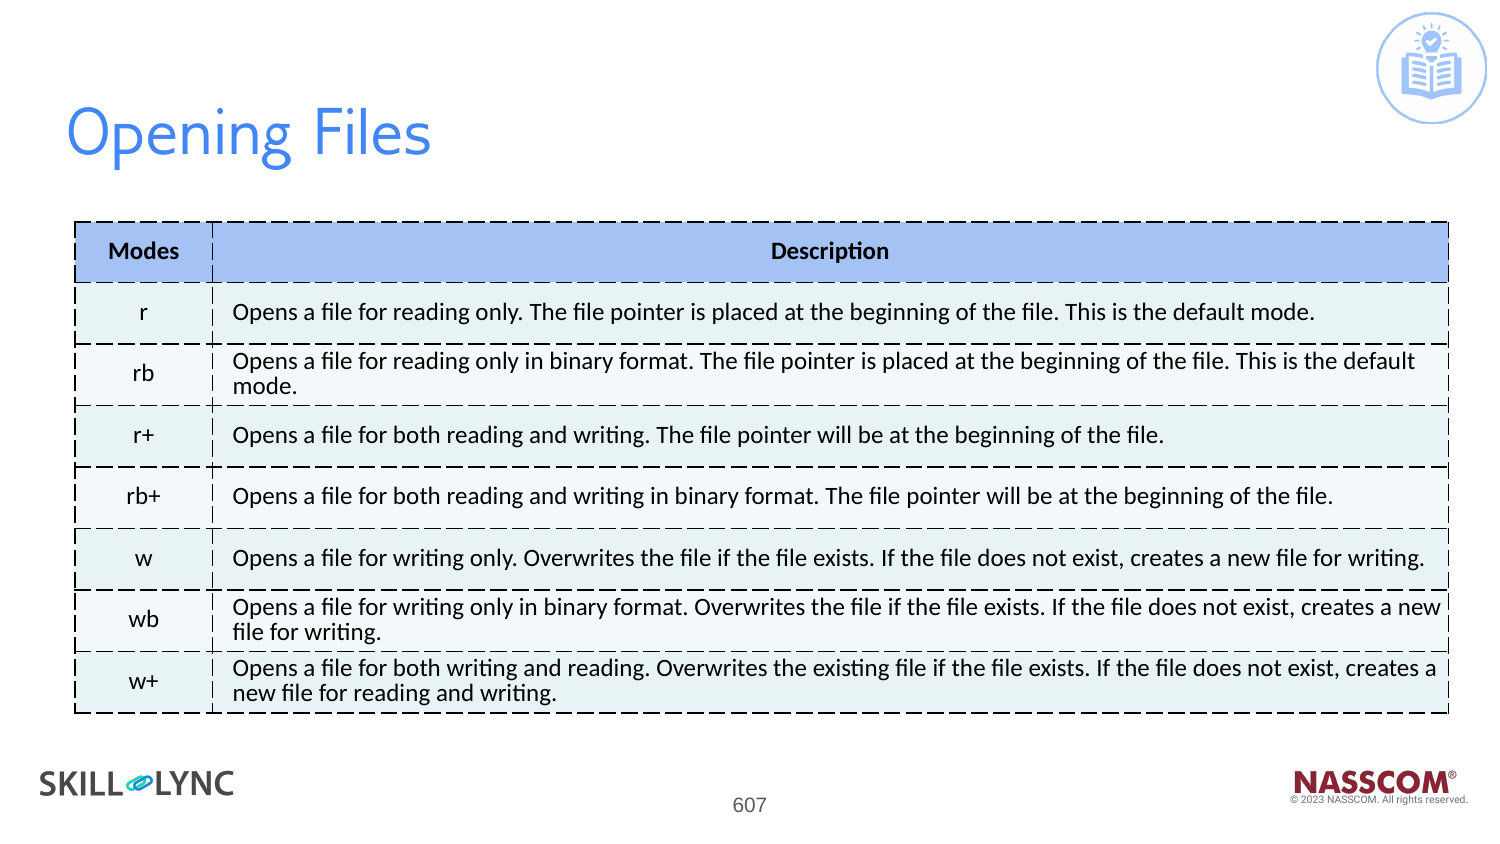

# Opening Files
| Modes | Description |
| --- | --- |
| r | Opens a file for reading only. The file pointer is placed at the beginning of the file. This is the default mode. |
| rb | Opens a file for reading only in binary format. The file pointer is placed at the beginning of the file. This is the default mode. |
| r+ | Opens a file for both reading and writing. The file pointer will be at the beginning of the file. |
| rb+ | Opens a file for both reading and writing in binary format. The file pointer will be at the beginning of the file. |
| w | Opens a file for writing only. Overwrites the file if the file exists. If the file does not exist, creates a new file for writing. |
| wb | Opens a file for writing only in binary format. Overwrites the file if the file exists. If the file does not exist, creates a new file for writing. |
| w+ | Opens a file for both writing and reading. Overwrites the existing file if the file exists. If the file does not exist, creates a new file for reading and writing. |
607